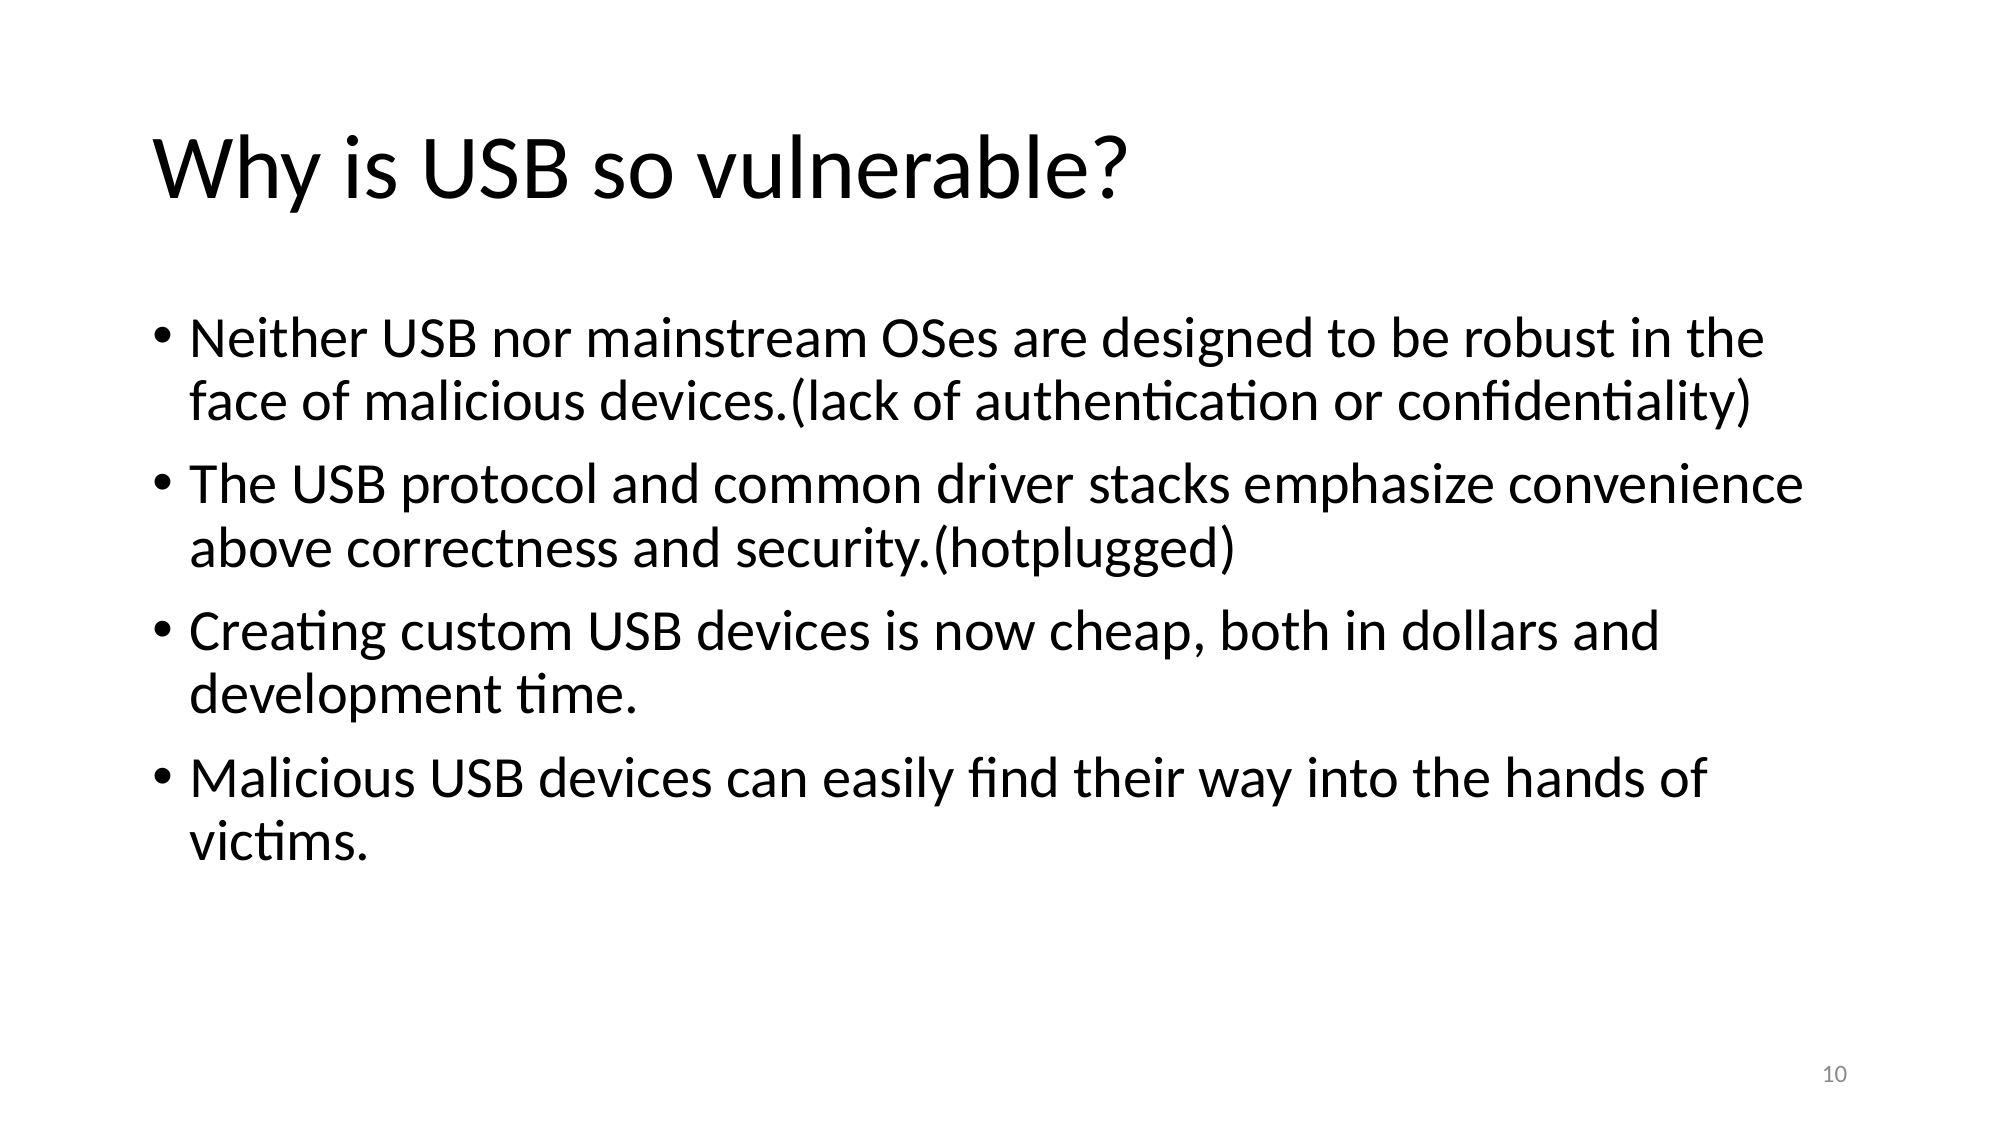

# Why is USB so vulnerable?
Neither USB nor mainstream OSes are designed to be robust in the face of malicious devices.(lack of authentication or confidentiality)
The USB protocol and common driver stacks emphasize convenience above correctness and security.(hotplugged)
Creating custom USB devices is now cheap, both in dollars and development time.
Malicious USB devices can easily find their way into the hands of victims.

10